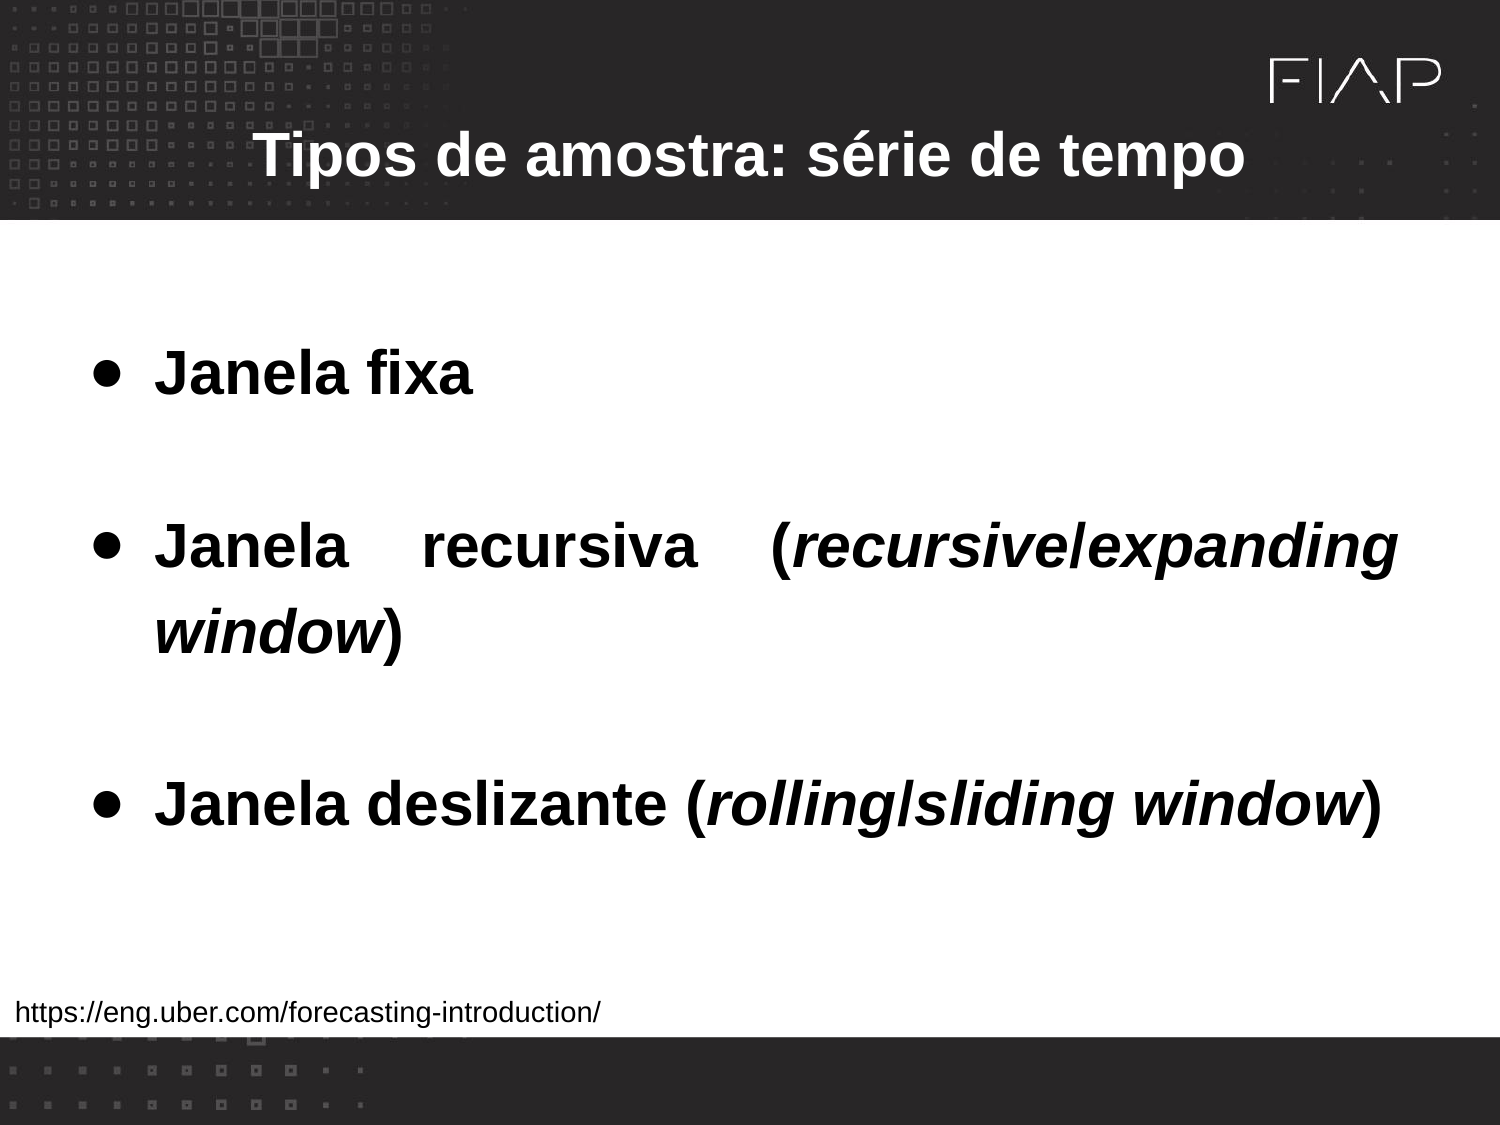

Tipos de amostra: série de tempo

Janela fixa

Janela recursiva (recursive/expanding window)

Janela deslizante (rolling/sliding window)

https://eng.uber.com/forecasting-introduction/